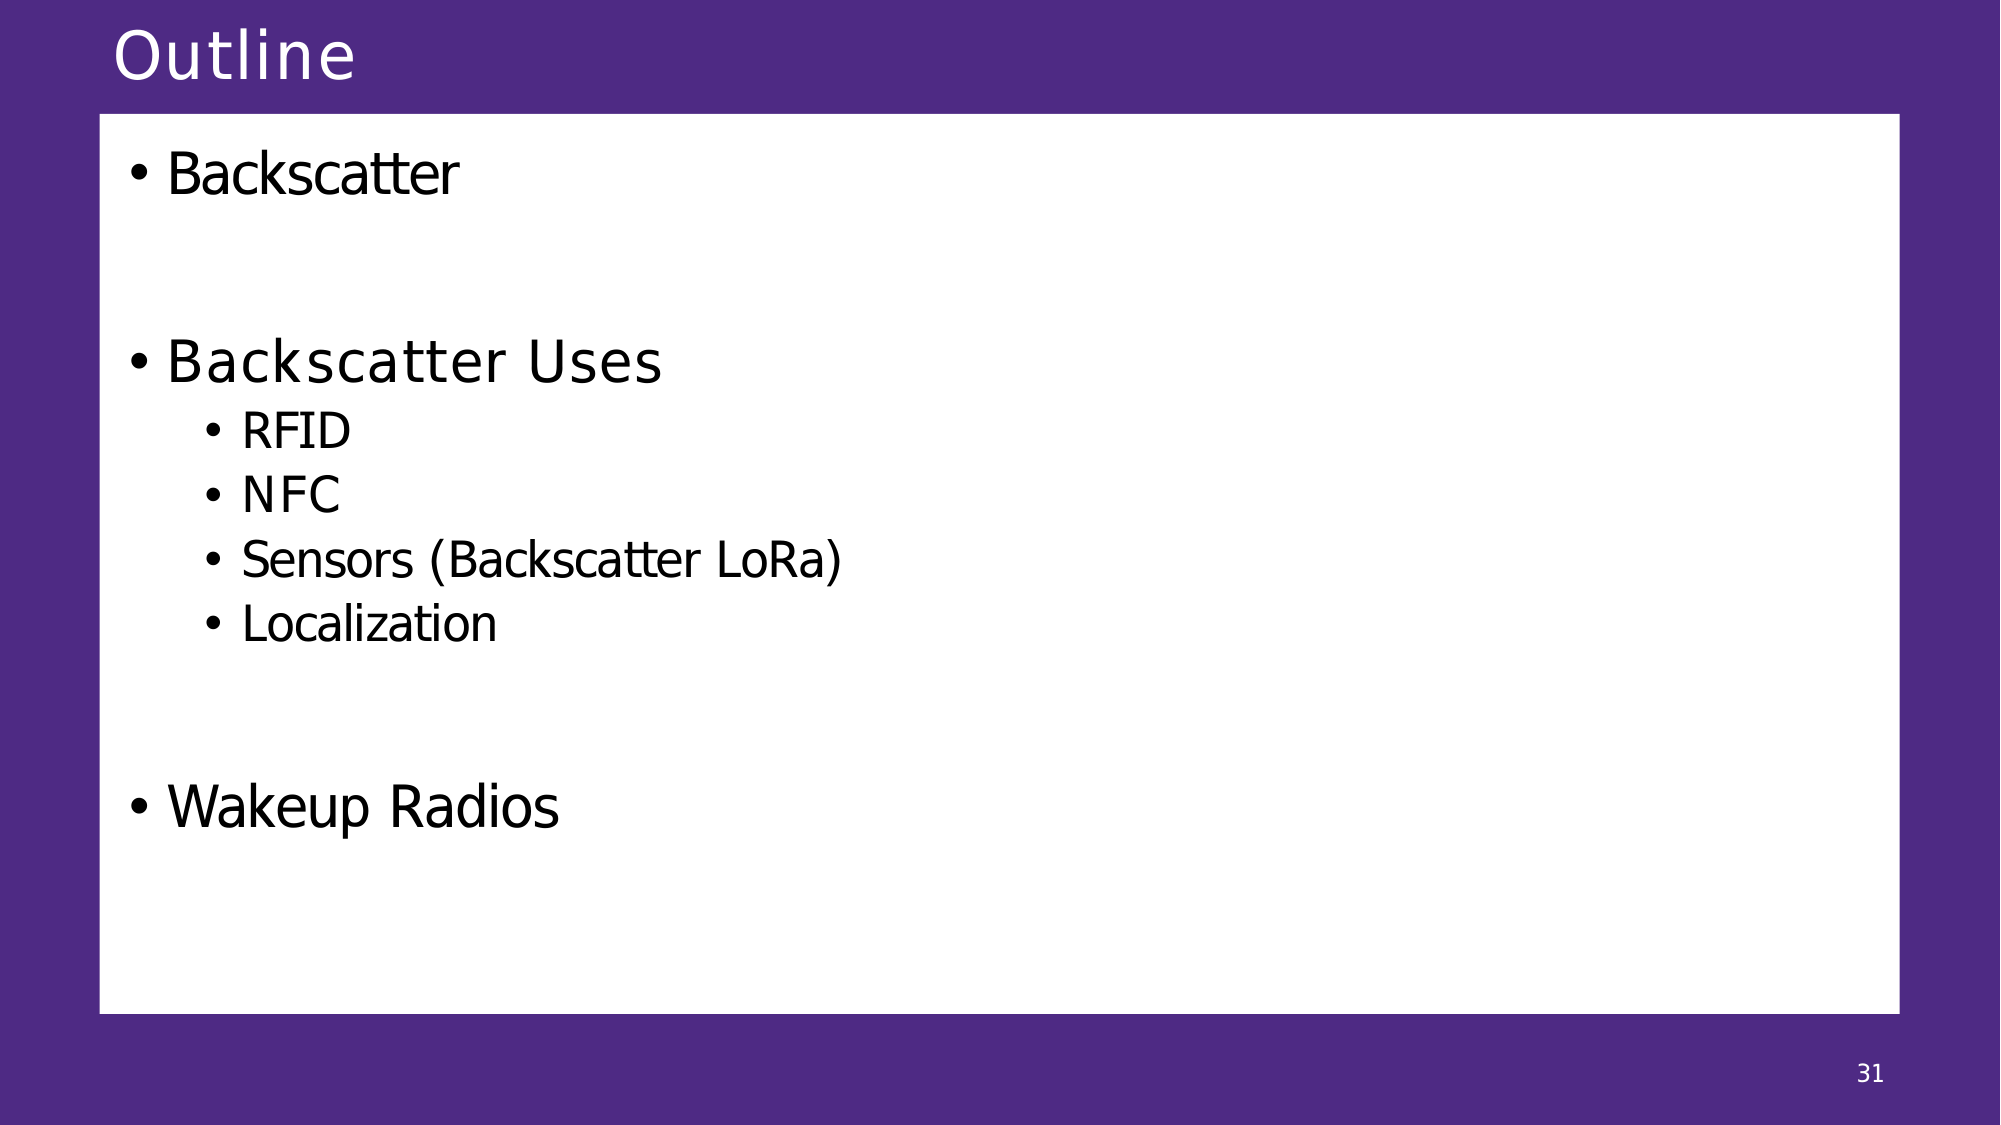

# Outline
Backscatter

Backscatter Uses
RFID
NFC
Sensors (Backscatter LoRa)
Localization

Wakeup Radios

31